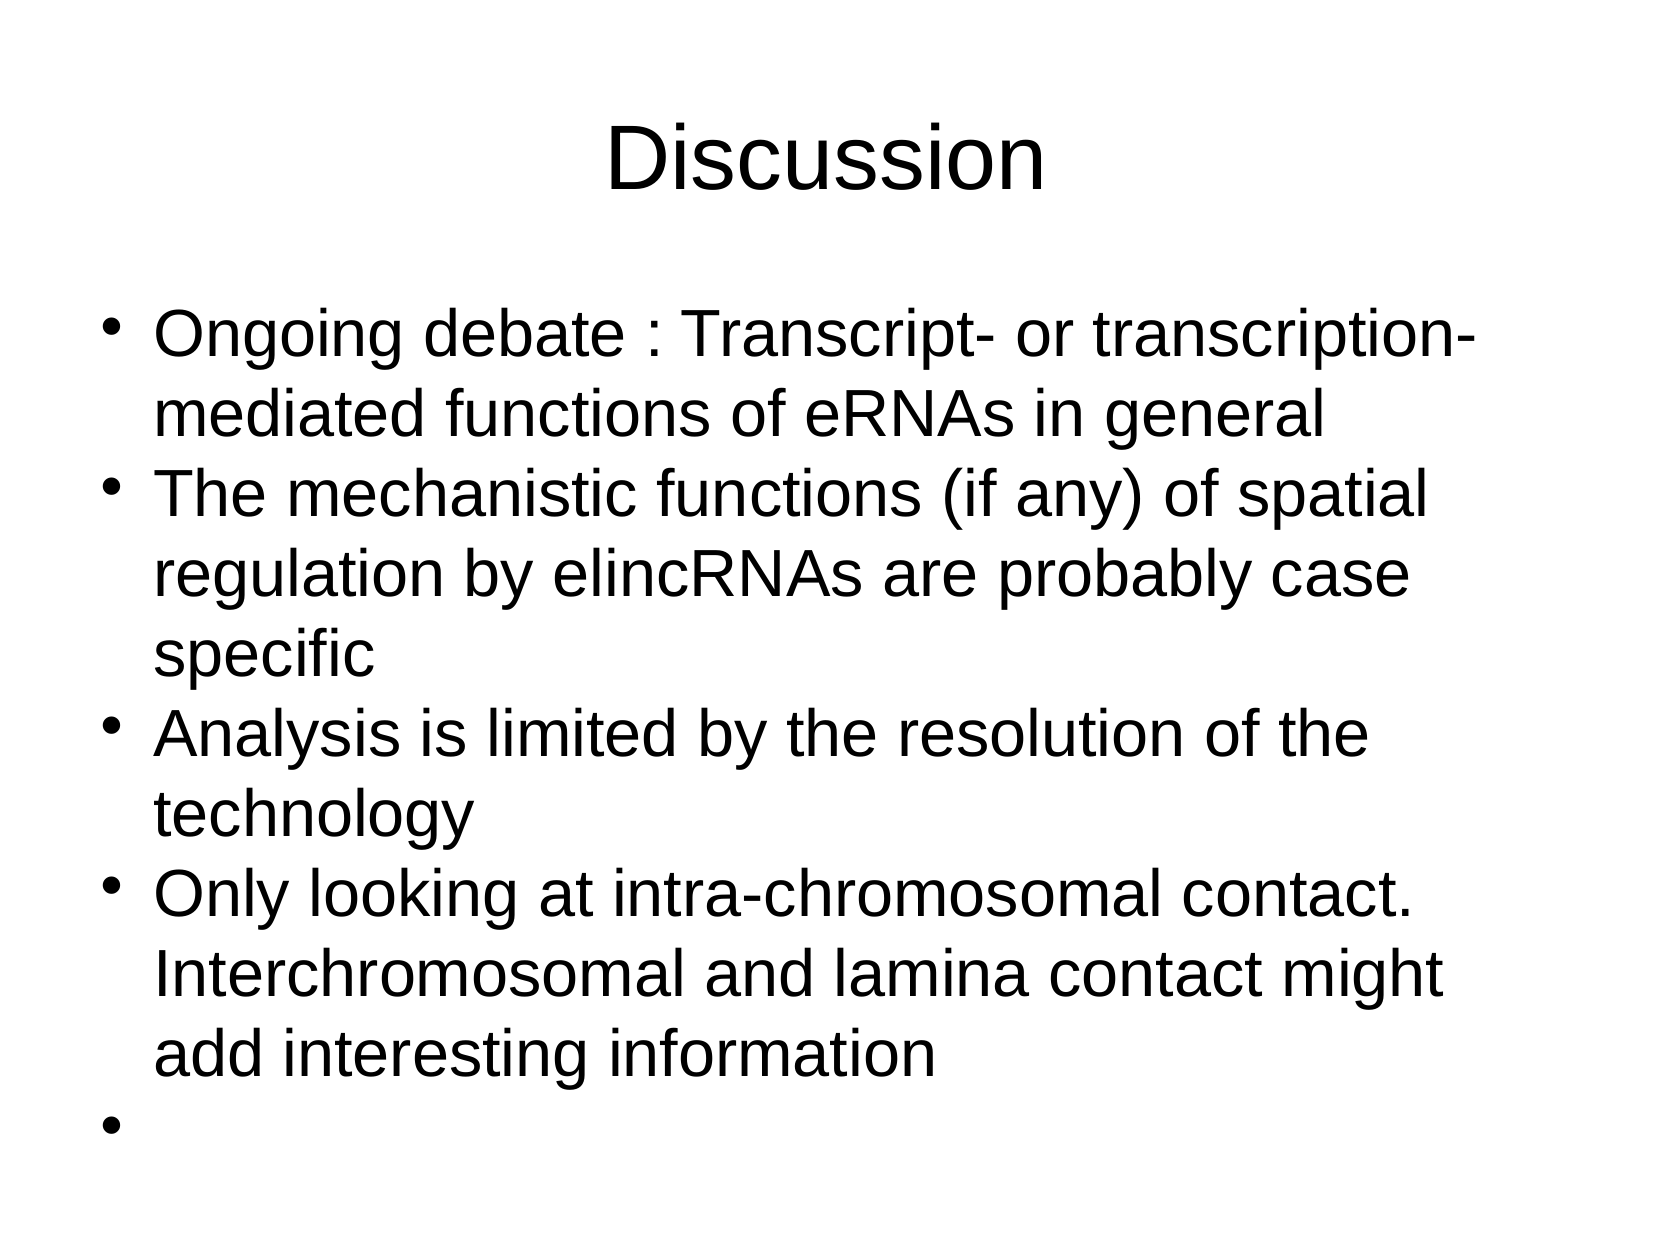

Discussion
Ongoing debate : Transcript- or transcription-mediated functions of eRNAs in general
The mechanistic functions (if any) of spatial regulation by elincRNAs are probably case specific
Analysis is limited by the resolution of the technology
Only looking at intra-chromosomal contact. Interchromosomal and lamina contact might add interesting information